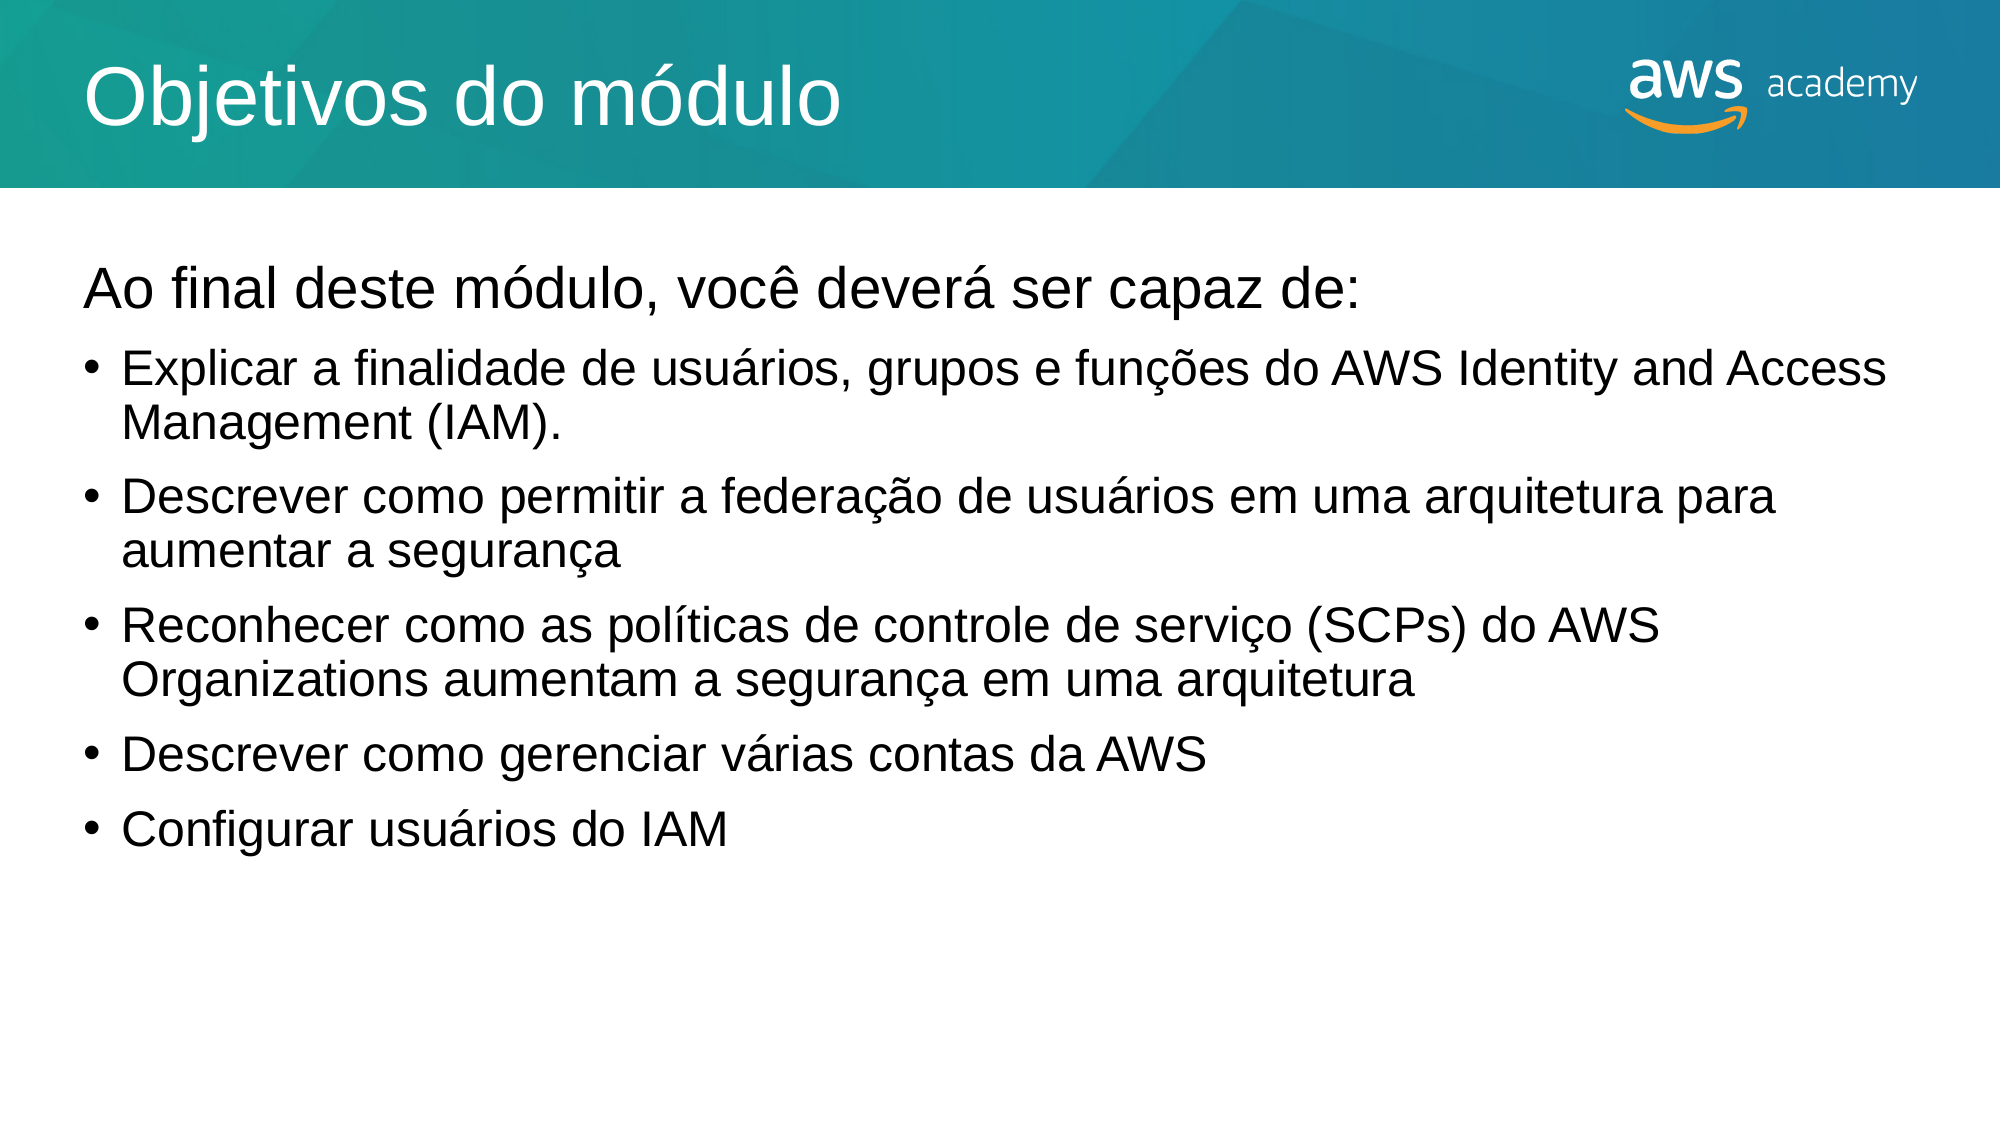

# Objetivos do módulo
Ao final deste módulo, você deverá ser capaz de:
Explicar a finalidade de usuários, grupos e funções do AWS Identity and Access Management (IAM).
Descrever como permitir a federação de usuários em uma arquitetura para aumentar a segurança
Reconhecer como as políticas de controle de serviço (SCPs) do AWS Organizations aumentam a segurança em uma arquitetura
Descrever como gerenciar várias contas da AWS
Configurar usuários do IAM